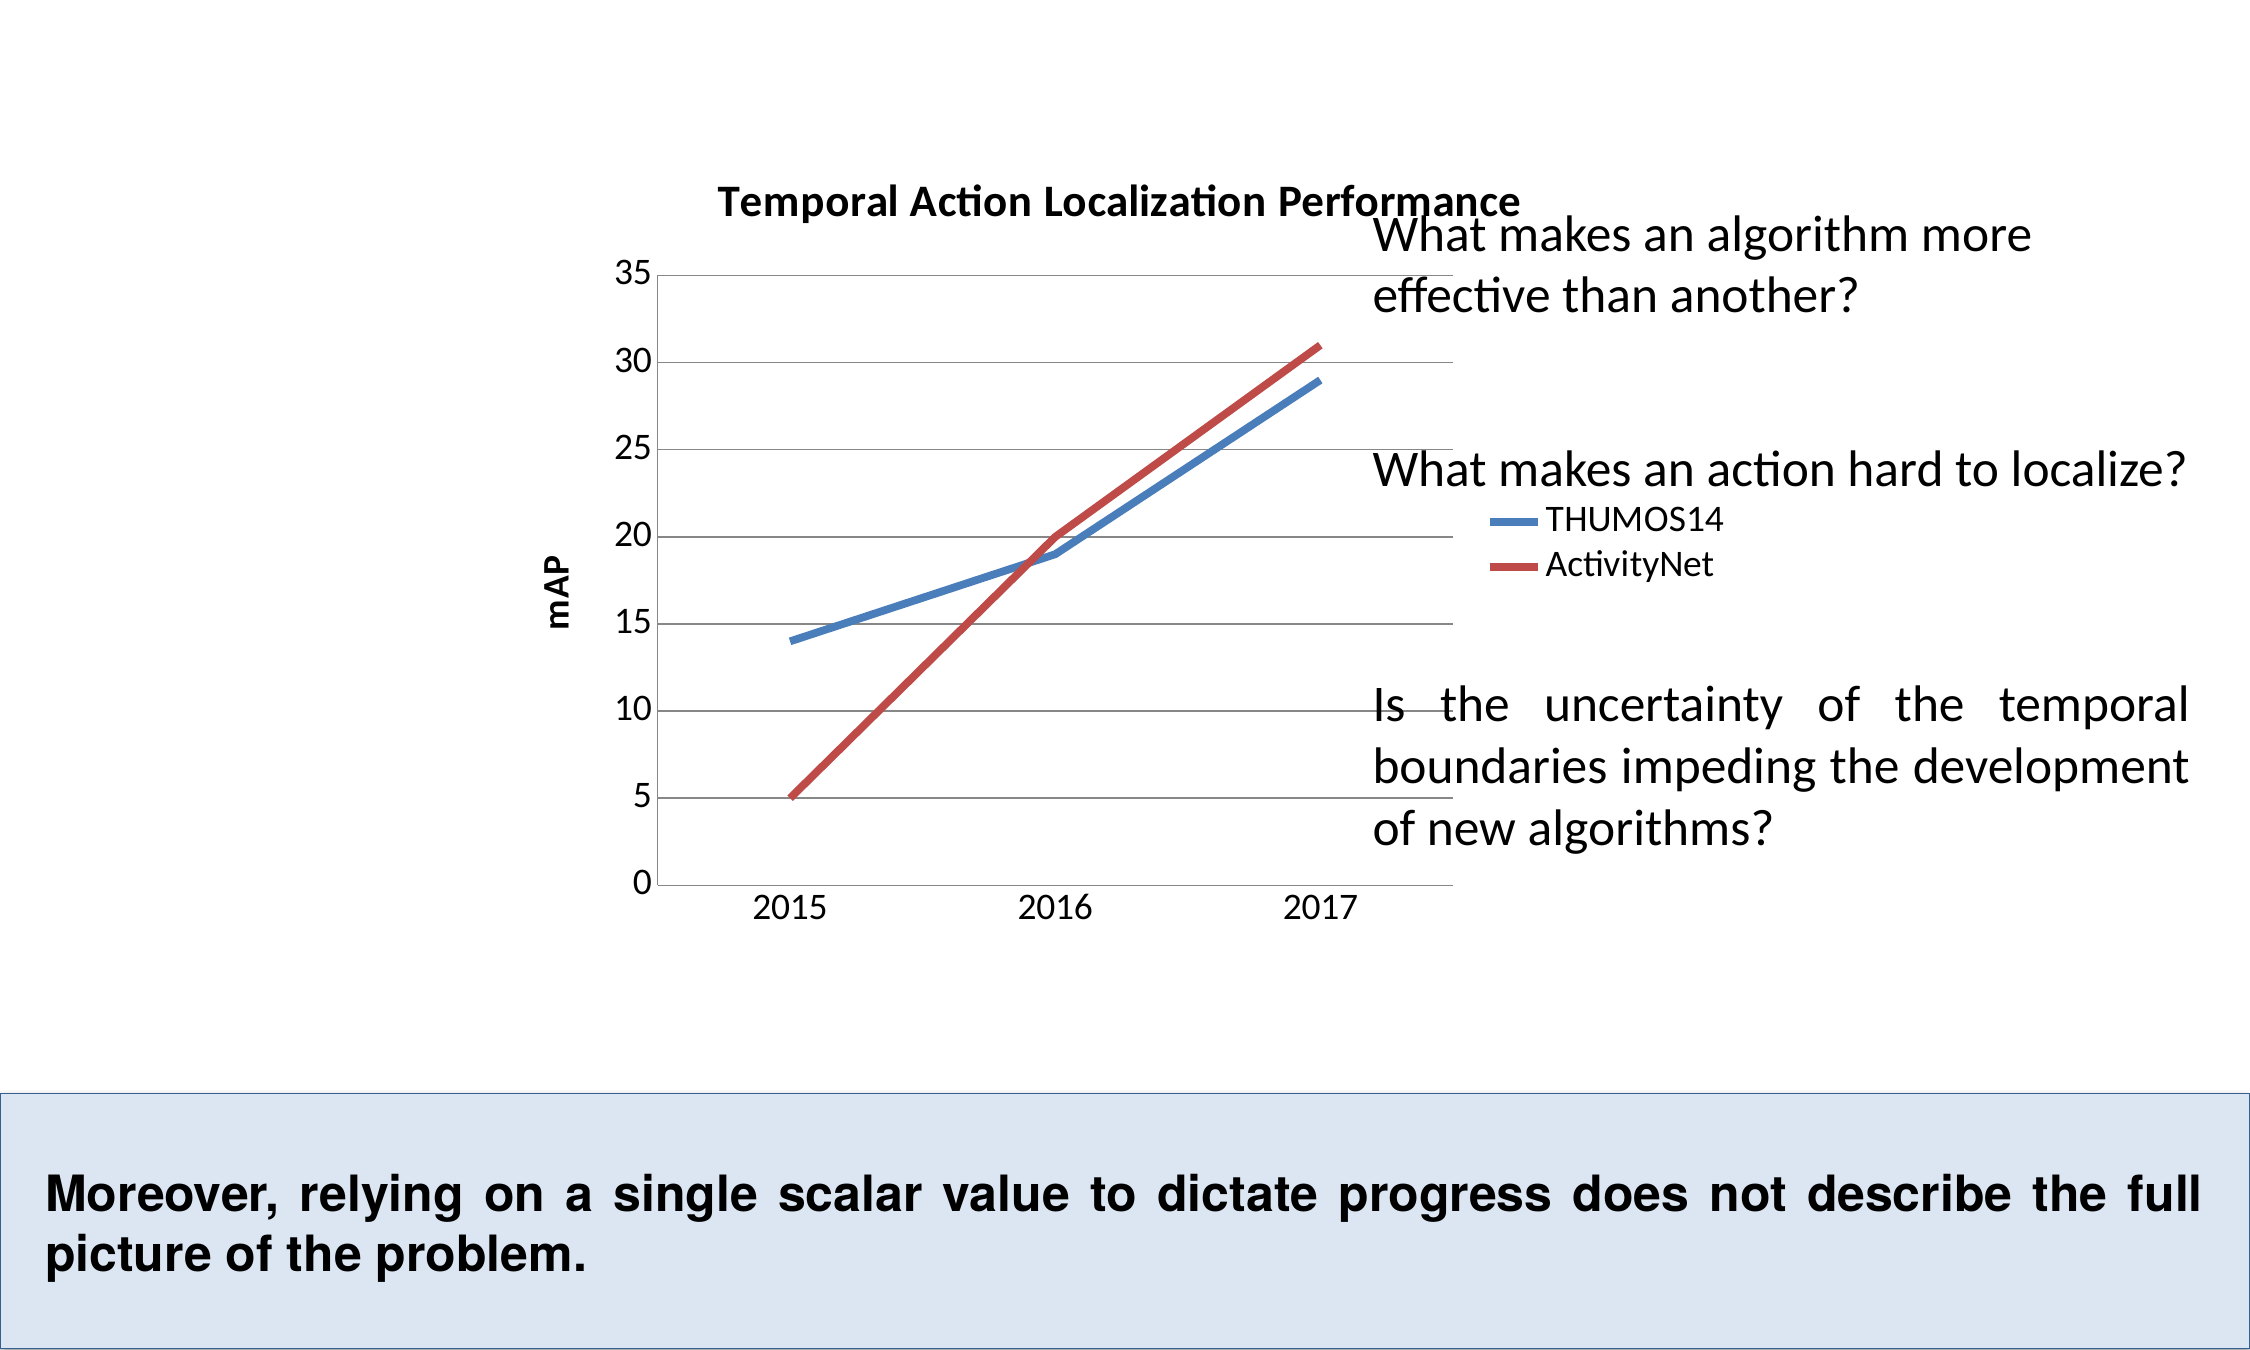

### Chart: Temporal Action Localization Performance

| Category | THUMOS14 | ActivityNet |
|---|---|---|
| 2015 | 14.0 | 5.0 |
| 2016 | 19.0 | 20.0 |
| 2017 | 29.0 | 31.0 |
What makes an algorithm more effective than another?
What makes an action hard to localize?
Is the uncertainty of the temporal boundaries impeding the development of new algorithms?

Moreover, relying on a single scalar value to dictate progress does not describe the full picture of the problem.